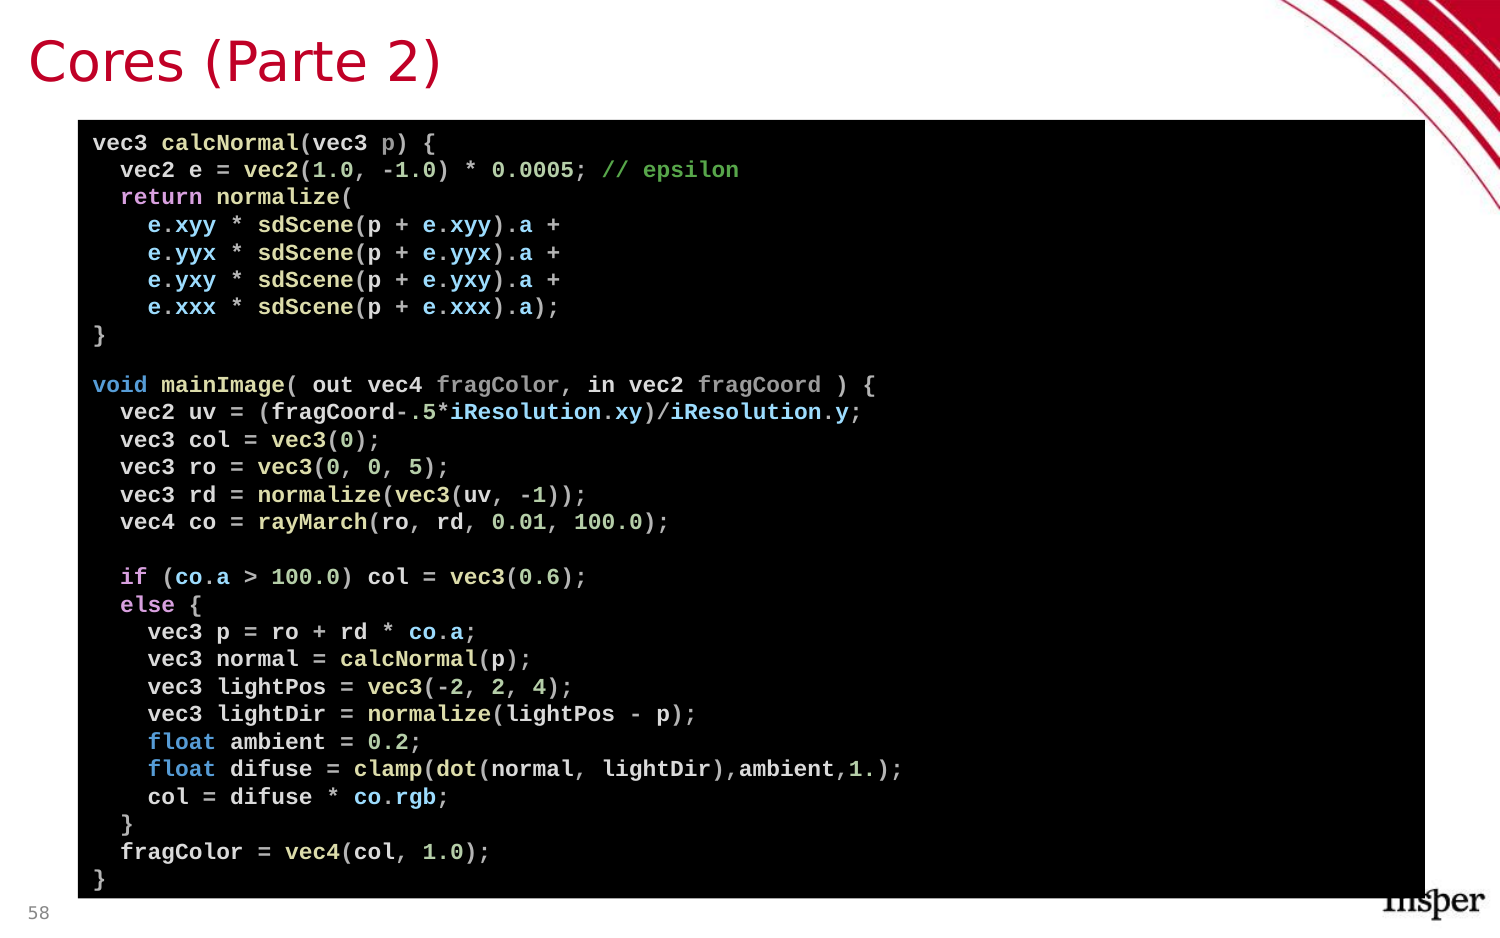

# Cores (Parte 2)
vec3 calcNormal(vec3 p) {
  vec2 e = vec2(1.0, -1.0) * 0.0005; // epsilon
  return normalize(
    e.xyy * sdScene(p + e.xyy).a +
    e.yyx * sdScene(p + e.yyx).a +
    e.yxy * sdScene(p + e.yxy).a +
    e.xxx * sdScene(p + e.xxx).a);
}
void mainImage( out vec4 fragColor, in vec2 fragCoord ) {
  vec2 uv = (fragCoord-.5*iResolution.xy)/iResolution.y;
  vec3 col = vec3(0);
  vec3 ro = vec3(0, 0, 5);
  vec3 rd = normalize(vec3(uv, -1));
  vec4 co = rayMarch(ro, rd, 0.01, 100.0);
  if (co.a > 100.0) col = vec3(0.6);
  else {
    vec3 p = ro + rd * co.a;
    vec3 normal = calcNormal(p);
    vec3 lightPos = vec3(-2, 2, 4);
    vec3 lightDir = normalize(lightPos - p);
    float ambient = 0.2;
    float difuse = clamp(dot(normal, lightDir),ambient,1.);
    col = difuse * co.rgb;
  }
  fragColor = vec4(col, 1.0);
}
58